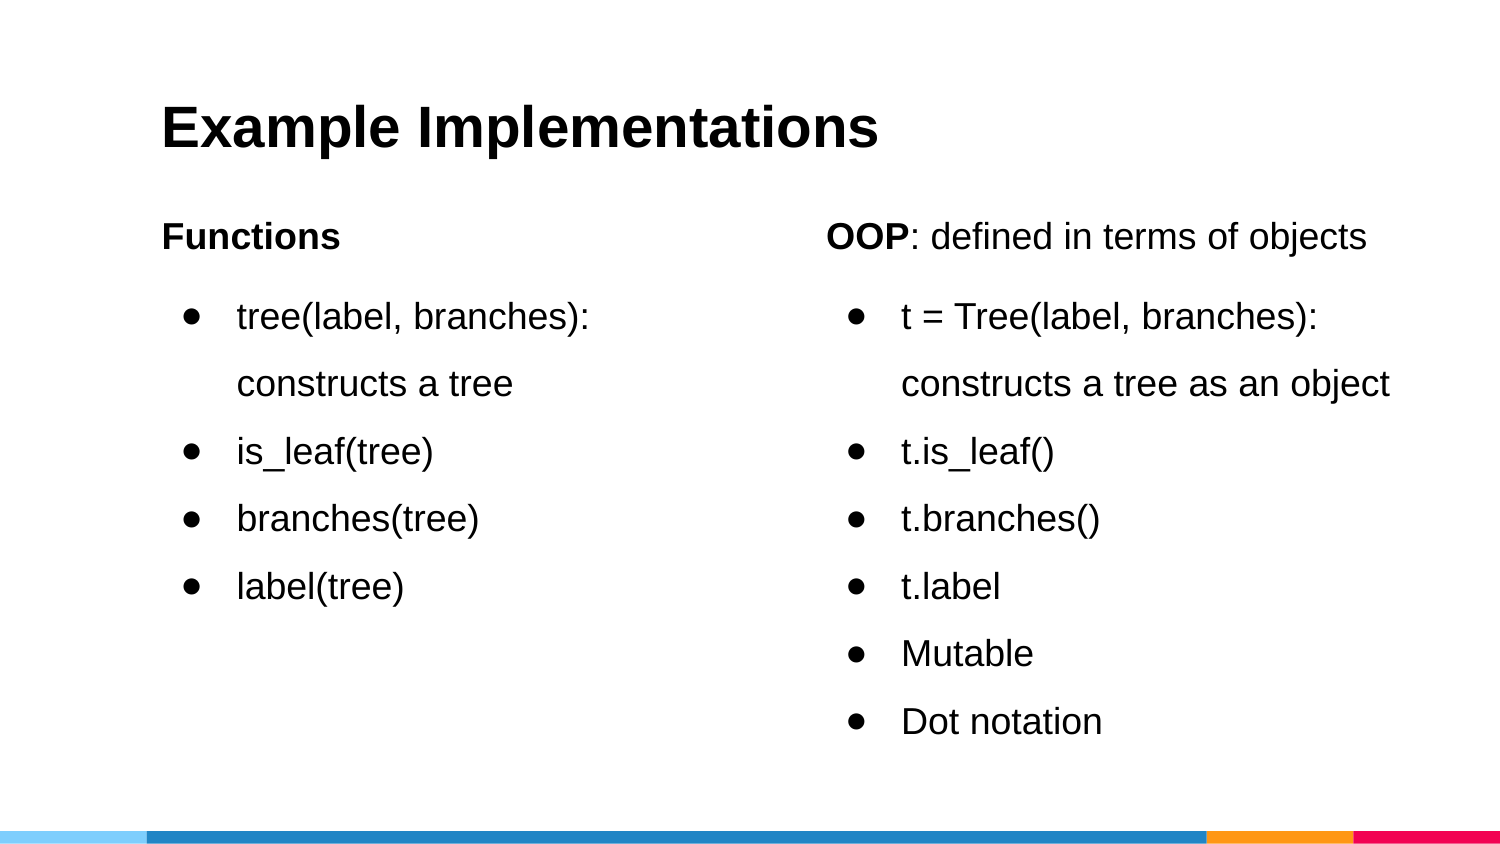

# Example Implementations
Functions
tree(label, branches): constructs a tree
is_leaf(tree)
branches(tree)
label(tree)

OOP: defined in terms of objects
t = Tree(label, branches): constructs a tree as an object
t.is_leaf()
t.branches()
t.label
Mutable
Dot notation